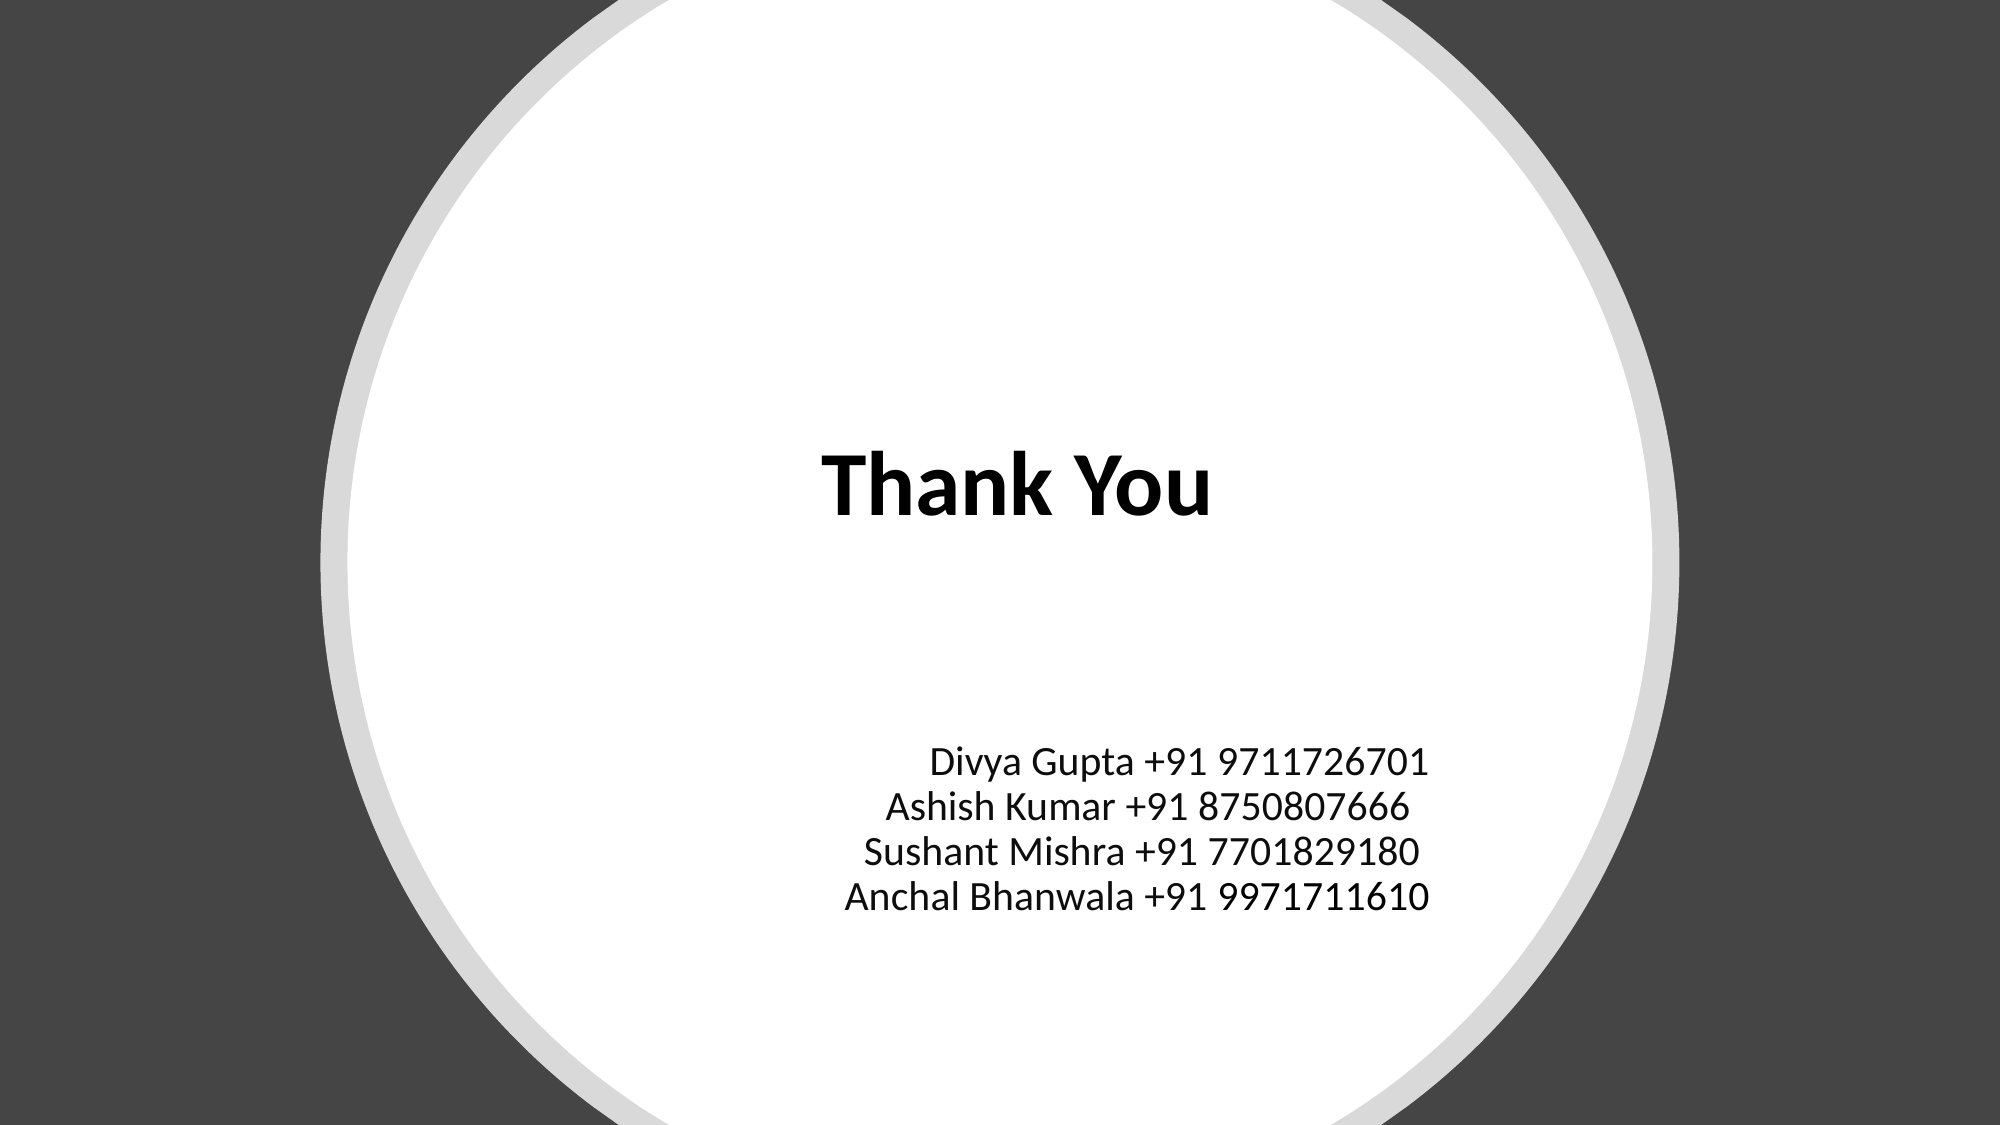

# Divya Gupta +91 9711726701 Ashish Kumar +91 8750807666 Sushant Mishra +91 7701829180 Anchal Bhanwala +91 9971711610
Thank You